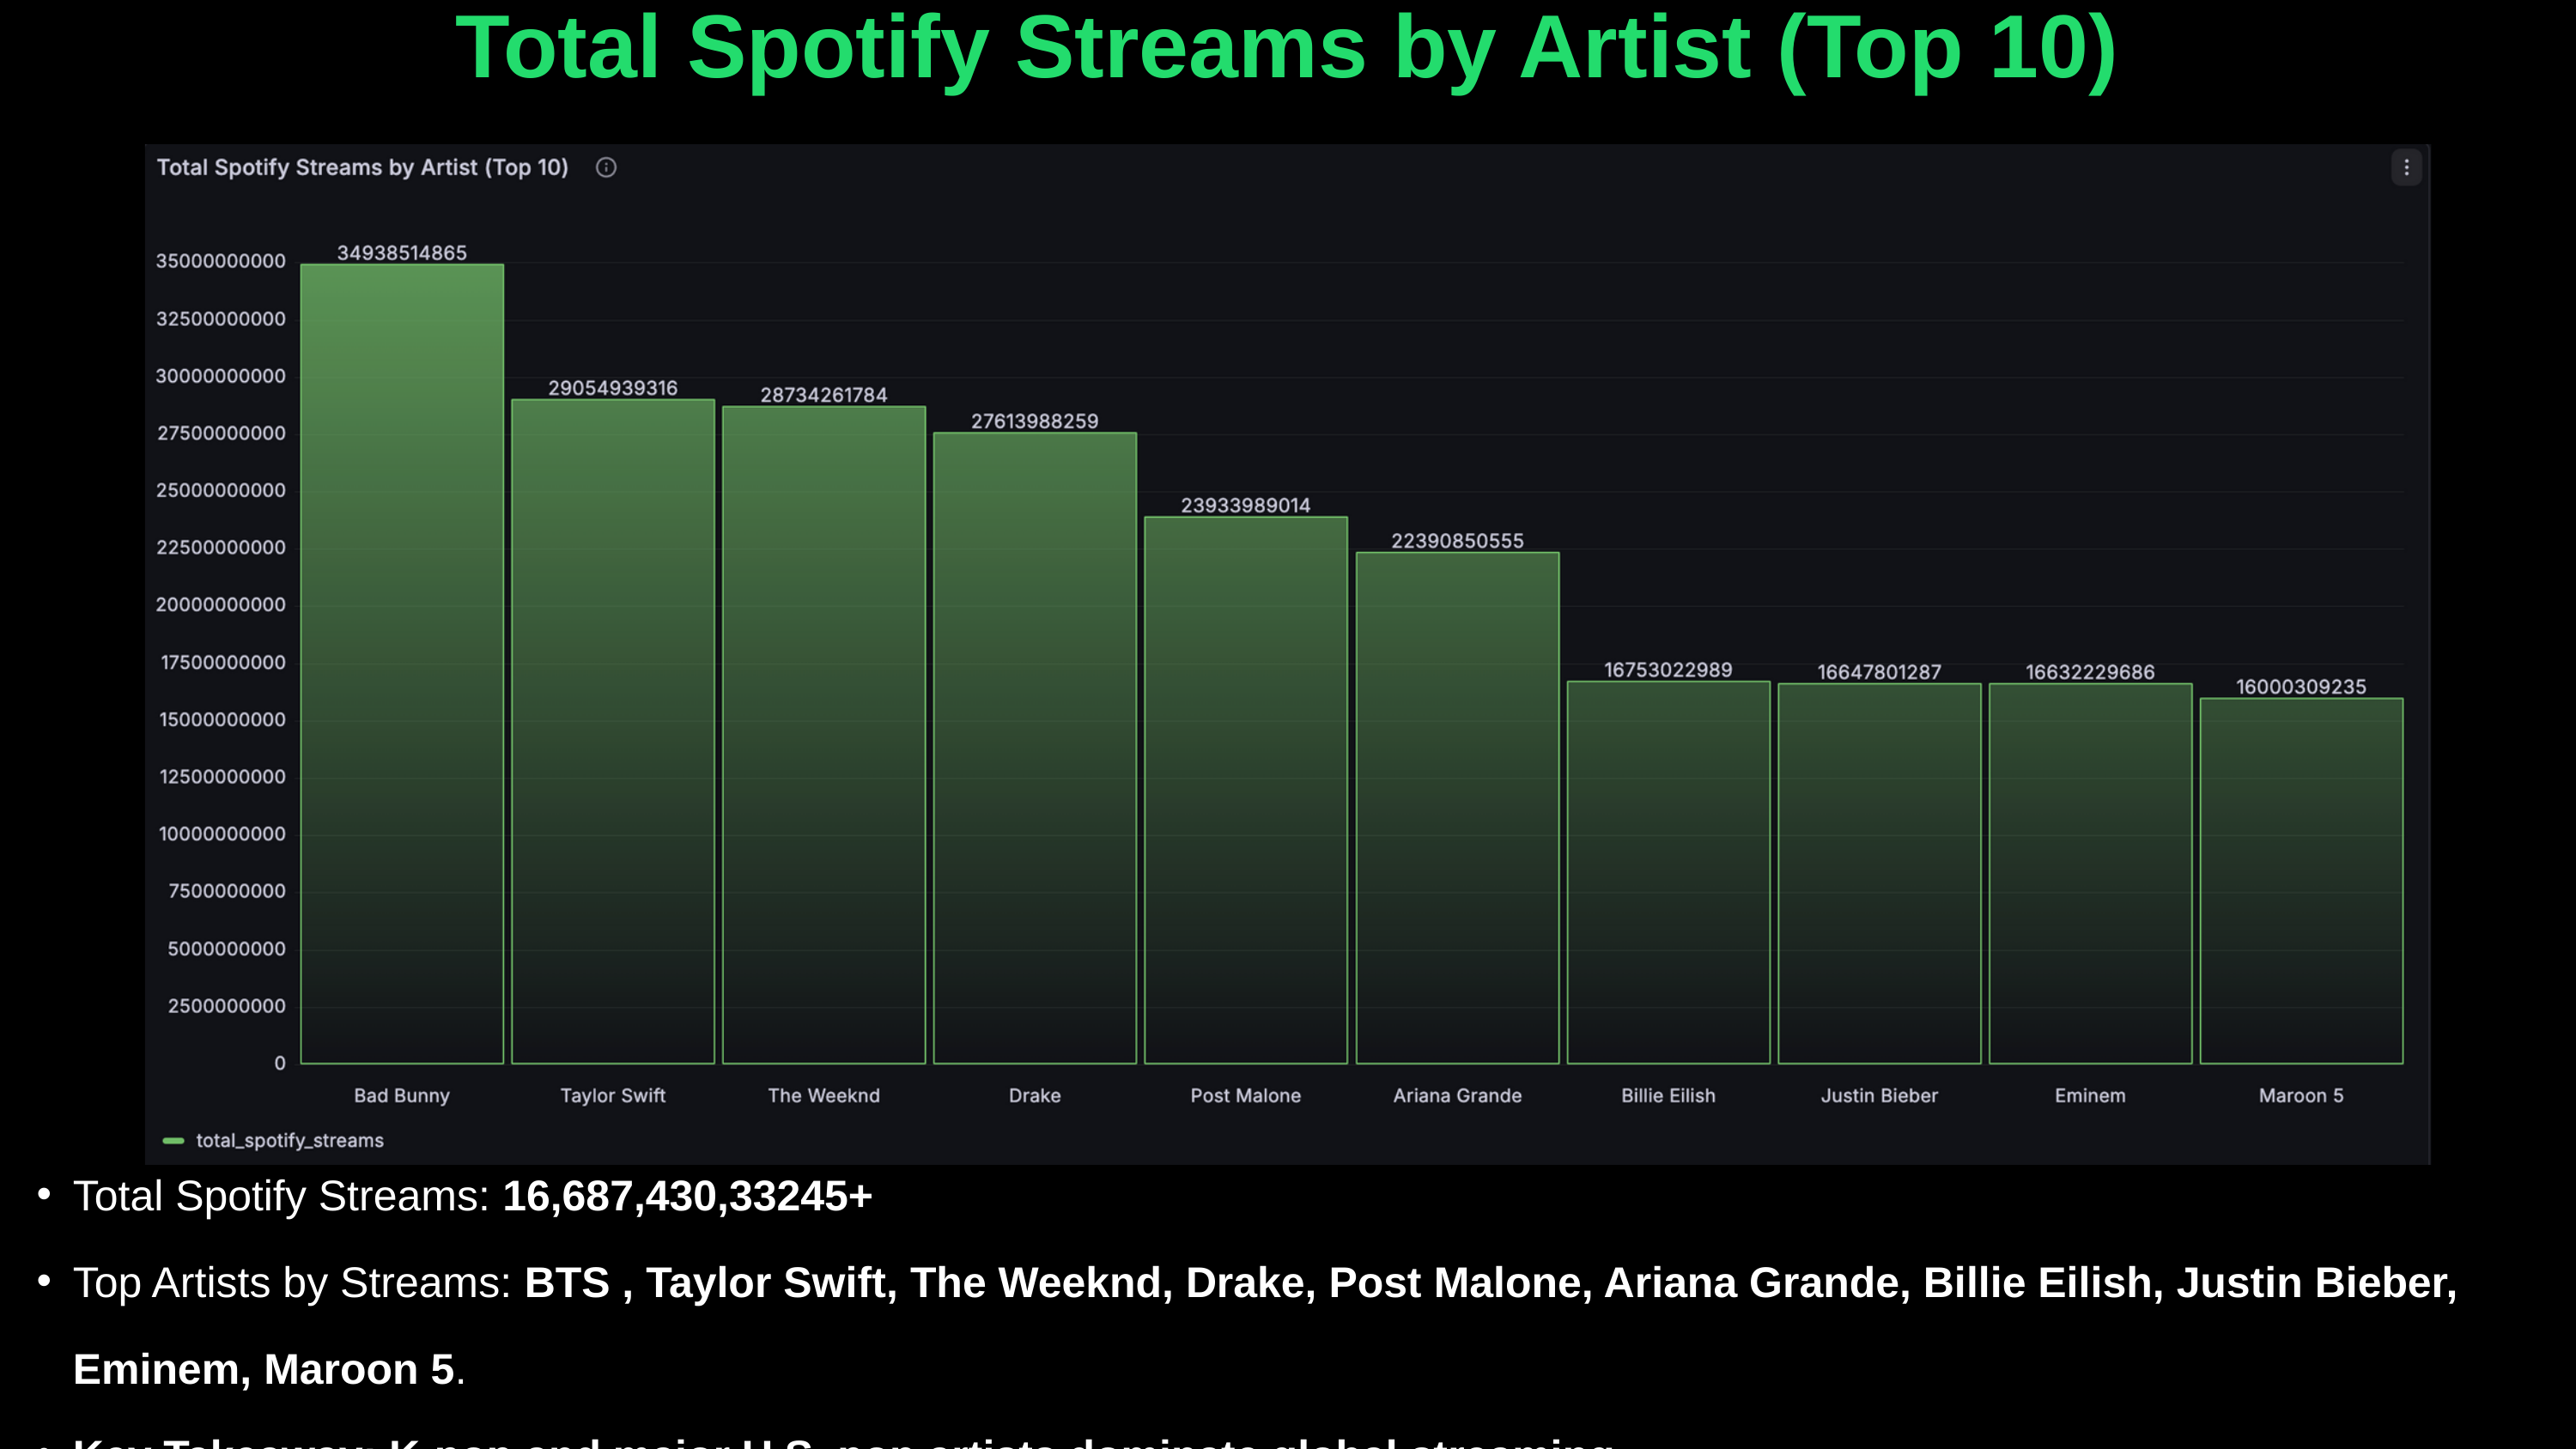

Total Spotify Streams by Artist (Top 10)

Total Spotify Streams: 16,687,430,33245+
Top Artists by Streams: BTS , Taylor Swift, The Weeknd, Drake, Post Malone, Ariana Grande, Billie Eilish, Justin Bieber, Eminem, Maroon 5.
Key Takeaway: K-pop and major U.S. pop artists dominate global streaming.